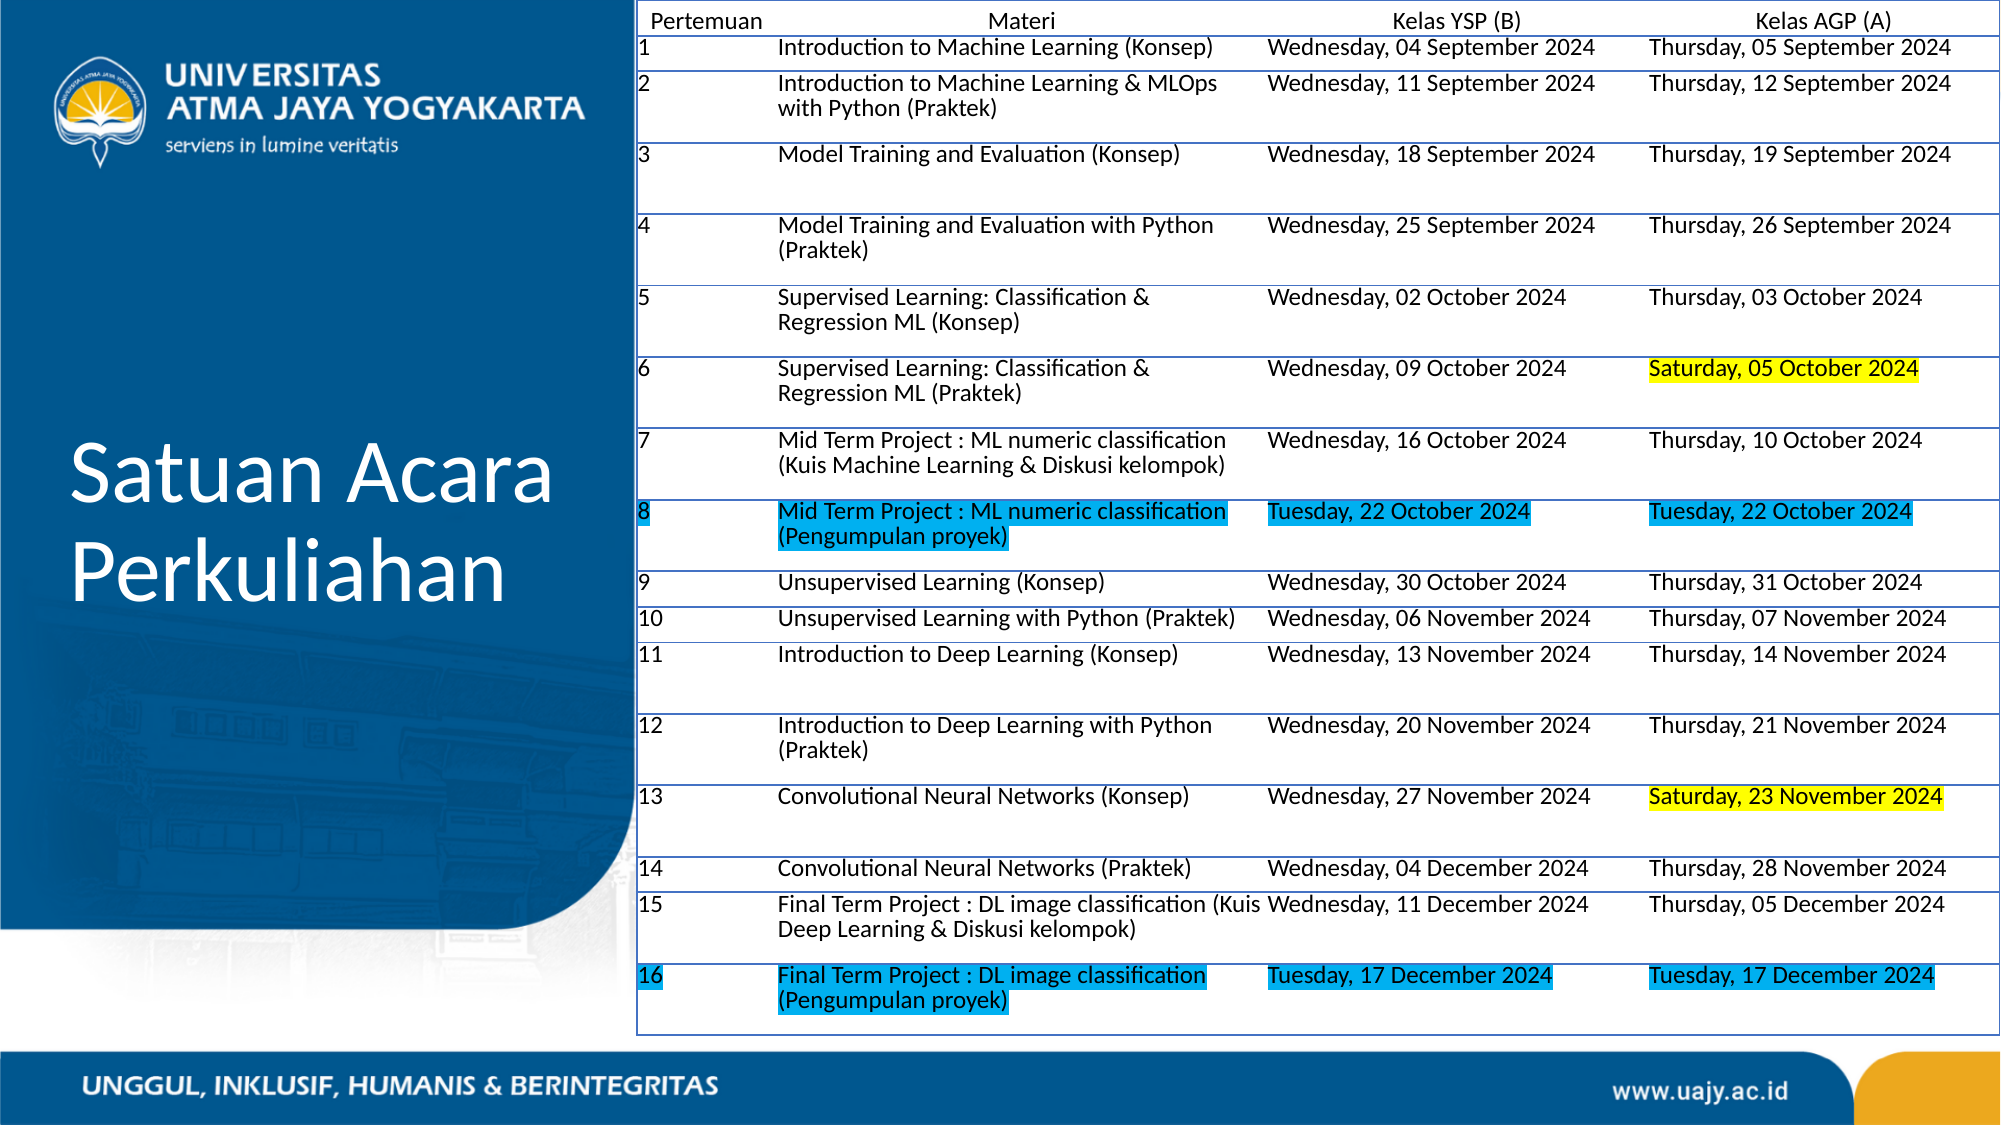

| Pertemuan | Materi | Kelas YSP (B) | Kelas AGP (A) |
| --- | --- | --- | --- |
| 1 | Introduction to Machine Learning (Konsep)​ | Wednesday, 04 September 2024 | Thursday, 05 September 2024 |
| 2 | Introduction to Machine Learning & MLOps with Python (Praktek)​ | Wednesday, 11 September 2024 | Thursday, 12 September 2024 |
| 3 | Model Training and Evaluation (Konsep)​ | Wednesday, 18 September 2024 | Thursday, 19 September 2024 |
| 4 | Model Training and Evaluation with Python (Praktek)​ | Wednesday, 25 September 2024 | Thursday, 26 September 2024 |
| 5 | Supervised Learning: Classification & Regression ML (Konsep)​ | Wednesday, 02 October 2024 | Thursday, 03 October 2024 |
| 6 | Supervised Learning: Classification & Regression ML (Praktek)​ | Wednesday, 09 October 2024 | Saturday, 05 October 2024 |
| 7 | Mid Term Project : ML numeric classification (Kuis Machine Learning & Diskusi kelompok) | Wednesday, 16 October 2024 | Thursday, 10 October 2024 |
| 8 | Mid Term Project : ML numeric classification (Pengumpulan proyek) | Tuesday, 22 October 2024 | Tuesday, 22 October 2024 |
| 9 | Unsupervised Learning (Konsep)​ | Wednesday, 30 October 2024 | Thursday, 31 October 2024 |
| 10 | Unsupervised Learning with Python (Praktek)​ | Wednesday, 06 November 2024 | Thursday, 07 November 2024 |
| 11 | Introduction to Deep Learning (Konsep)​ | Wednesday, 13 November 2024 | Thursday, 14 November 2024 |
| 12 | Introduction to Deep Learning with Python (Praktek)​ | Wednesday, 20 November 2024 | Thursday, 21 November 2024 |
| 13 | Convolutional Neural Networks (Konsep)​ | Wednesday, 27 November 2024 | Saturday, 23 November 2024 |
| 14 | Convolutional Neural Networks (Praktek)​ | Wednesday, 04 December 2024 | Thursday, 28 November 2024 |
| 15 | Final Term Project : DL image classification (Kuis Deep Learning & Diskusi kelompok)​ | Wednesday, 11 December 2024 | Thursday, 05 December 2024 |
| 16 | Final Term Project : DL image classification (Pengumpulan proyek)​ | Tuesday, 17 December 2024 | Tuesday, 17 December 2024 |
# Satuan Acara Perkuliahan